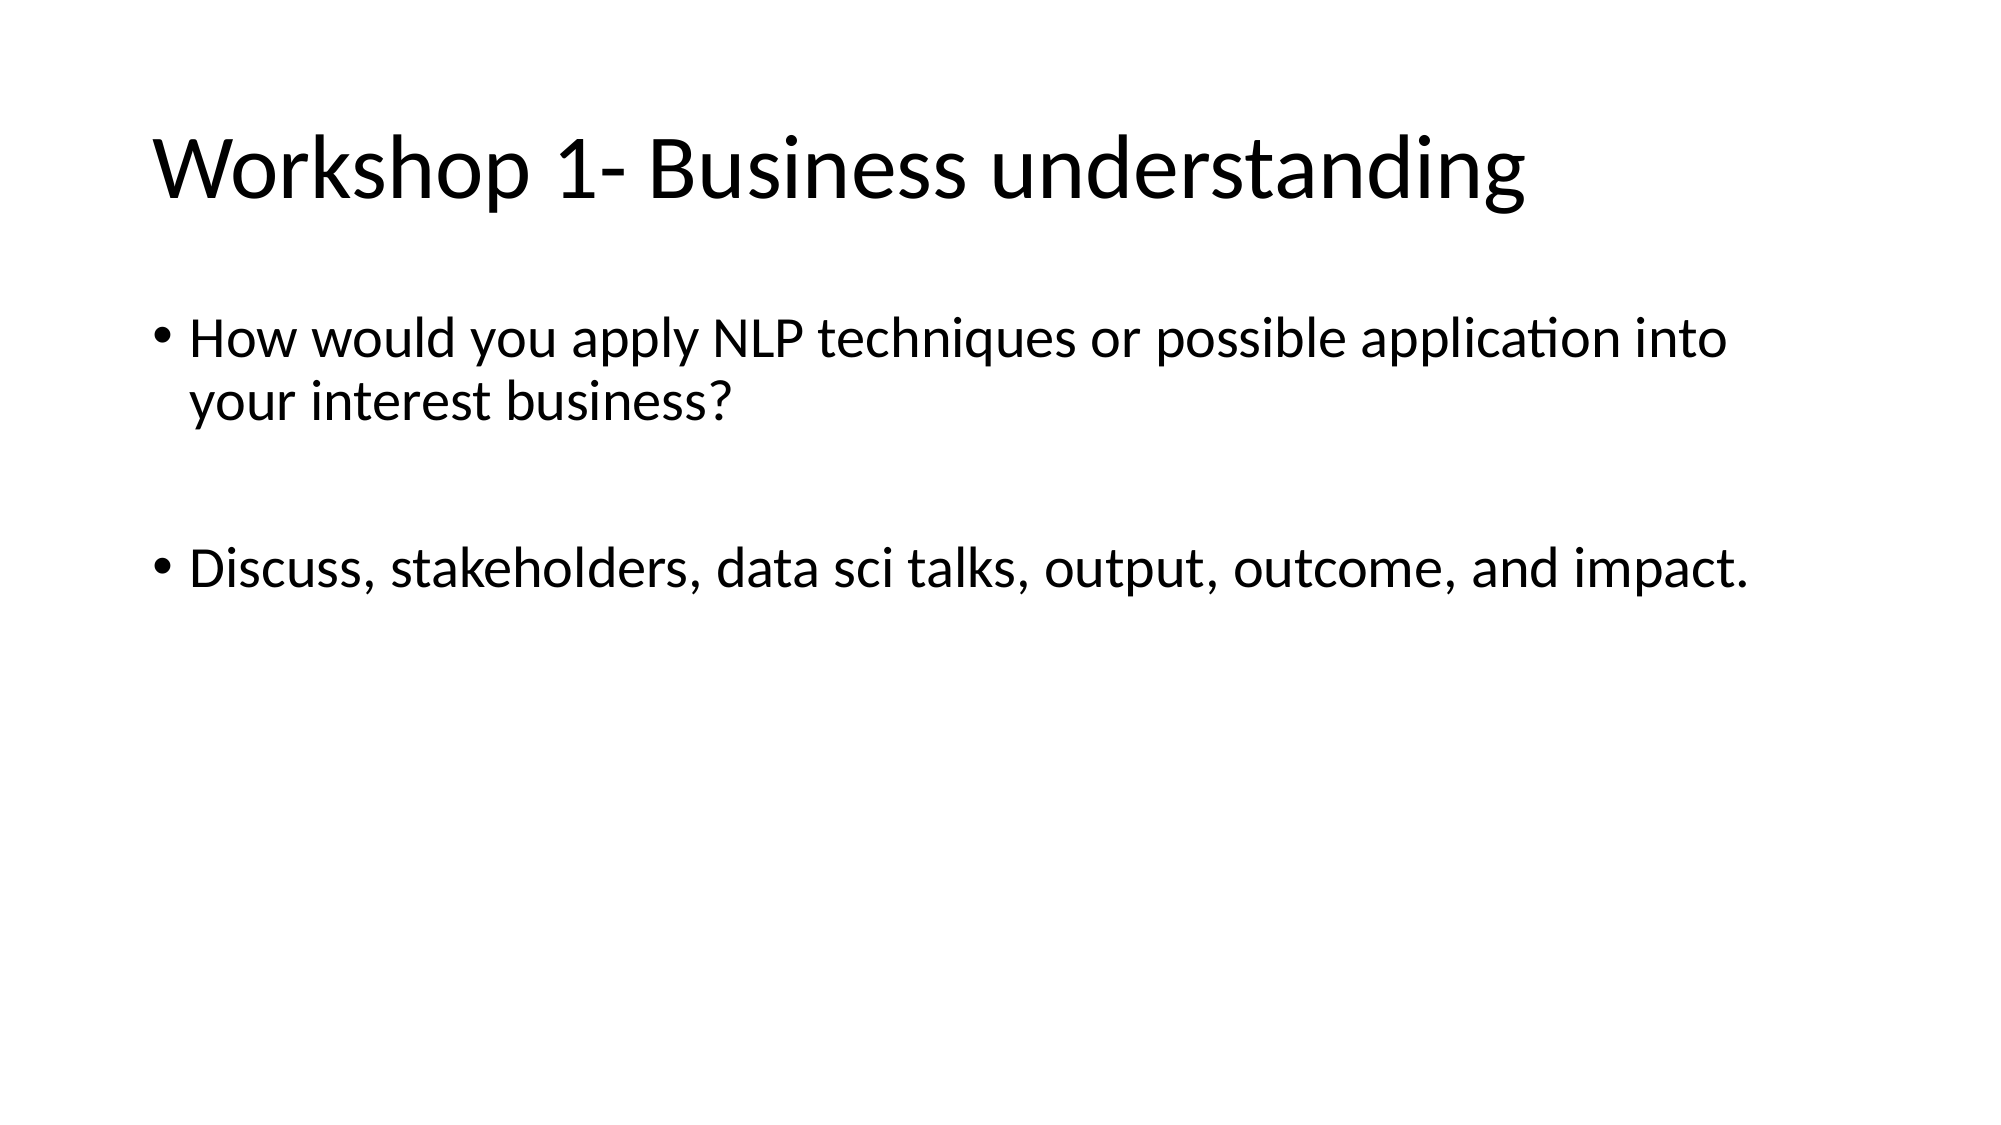

# Workshop 1- Business understanding
How would you apply NLP techniques or possible application into your interest business?

Discuss, stakeholders, data sci talks, output, outcome, and impact.